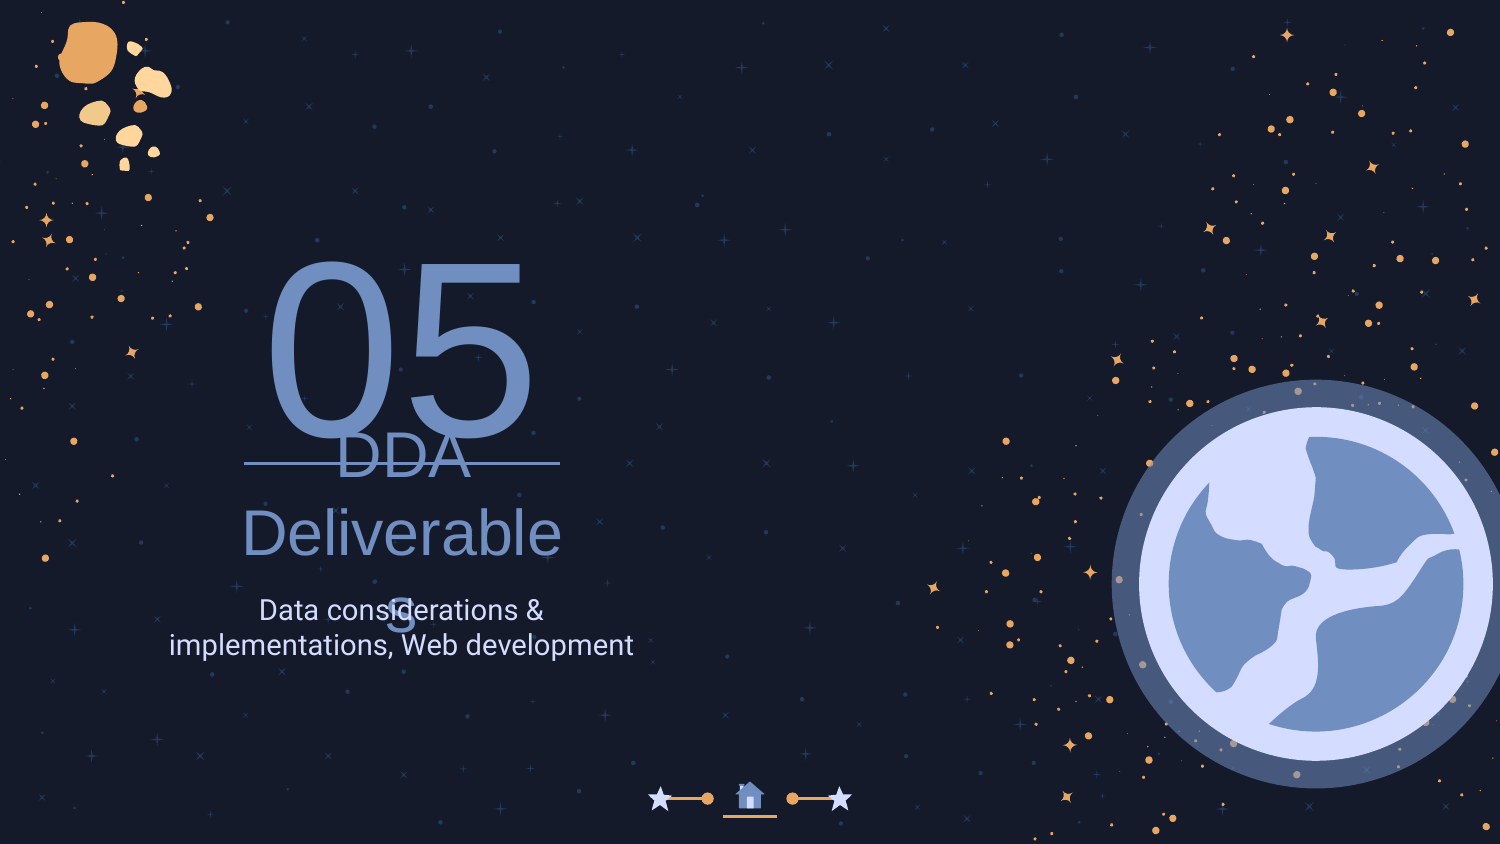

05
# DDA Deliverables
Data considerations & implementations, Web development